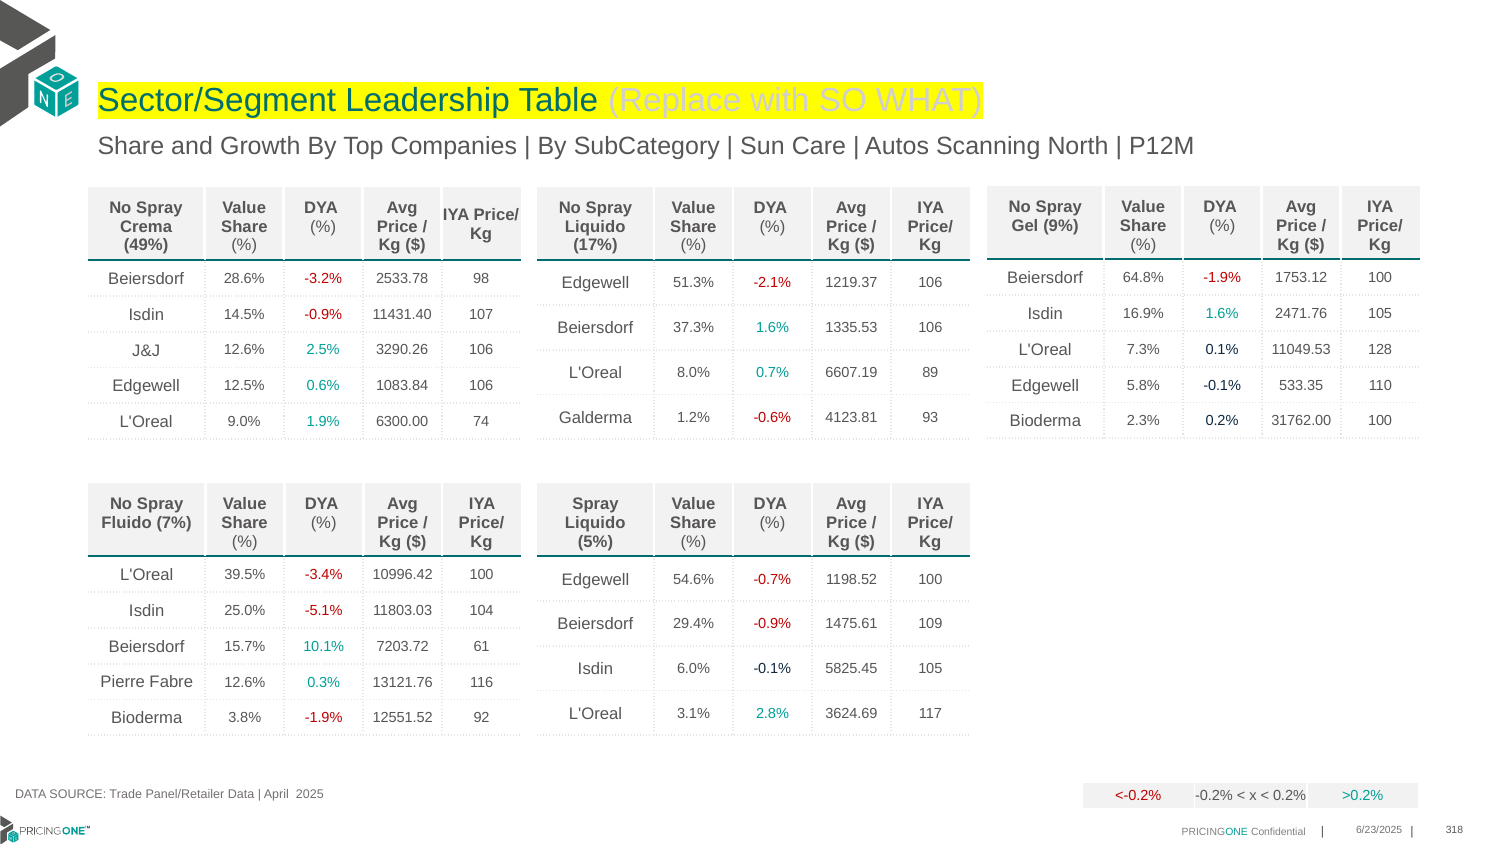

# Sector/Segment Leadership Table (Replace with SO WHAT)
Share and Growth By Top Companies | By SubCategory | Sun Care | Autos Scanning North | P12M
| No Spray Gel (9%) | Value Share (%) | DYA (%) | Avg Price /Kg ($) | IYA Price/Kg |
| --- | --- | --- | --- | --- |
| Beiersdorf | 64.8% | -1.9% | 1753.12 | 100 |
| Isdin | 16.9% | 1.6% | 2471.76 | 105 |
| L'Oreal | 7.3% | 0.1% | 11049.53 | 128 |
| Edgewell | 5.8% | -0.1% | 533.35 | 110 |
| Bioderma | 2.3% | 0.2% | 31762.00 | 100 |
| No Spray Crema (49%) | Value Share (%) | DYA (%) | Avg Price /Kg ($) | IYA Price/ Kg |
| --- | --- | --- | --- | --- |
| Beiersdorf | 28.6% | -3.2% | 2533.78 | 98 |
| Isdin | 14.5% | -0.9% | 11431.40 | 107 |
| J&J | 12.6% | 2.5% | 3290.26 | 106 |
| Edgewell | 12.5% | 0.6% | 1083.84 | 106 |
| L'Oreal | 9.0% | 1.9% | 6300.00 | 74 |
| No Spray Liquido (17%) | Value Share (%) | DYA (%) | Avg Price /Kg ($) | IYA Price/Kg |
| --- | --- | --- | --- | --- |
| Edgewell | 51.3% | -2.1% | 1219.37 | 106 |
| Beiersdorf | 37.3% | 1.6% | 1335.53 | 106 |
| L'Oreal | 8.0% | 0.7% | 6607.19 | 89 |
| Galderma | 1.2% | -0.6% | 4123.81 | 93 |
| No Spray Fluido (7%) | Value Share (%) | DYA (%) | Avg Price /Kg ($) | IYA Price/Kg |
| --- | --- | --- | --- | --- |
| L'Oreal | 39.5% | -3.4% | 10996.42 | 100 |
| Isdin | 25.0% | -5.1% | 11803.03 | 104 |
| Beiersdorf | 15.7% | 10.1% | 7203.72 | 61 |
| Pierre Fabre | 12.6% | 0.3% | 13121.76 | 116 |
| Bioderma | 3.8% | -1.9% | 12551.52 | 92 |
| Spray Liquido (5%) | Value Share (%) | DYA (%) | Avg Price /Kg ($) | IYA Price/Kg |
| --- | --- | --- | --- | --- |
| Edgewell | 54.6% | -0.7% | 1198.52 | 100 |
| Beiersdorf | 29.4% | -0.9% | 1475.61 | 109 |
| Isdin | 6.0% | -0.1% | 5825.45 | 105 |
| L'Oreal | 3.1% | 2.8% | 3624.69 | 117 |
DATA SOURCE: Trade Panel/Retailer Data | April  2025
| <-0.2% | -0.2% < x < 0.2% | >0.2% |
| --- | --- | --- |

6/23/2025
318